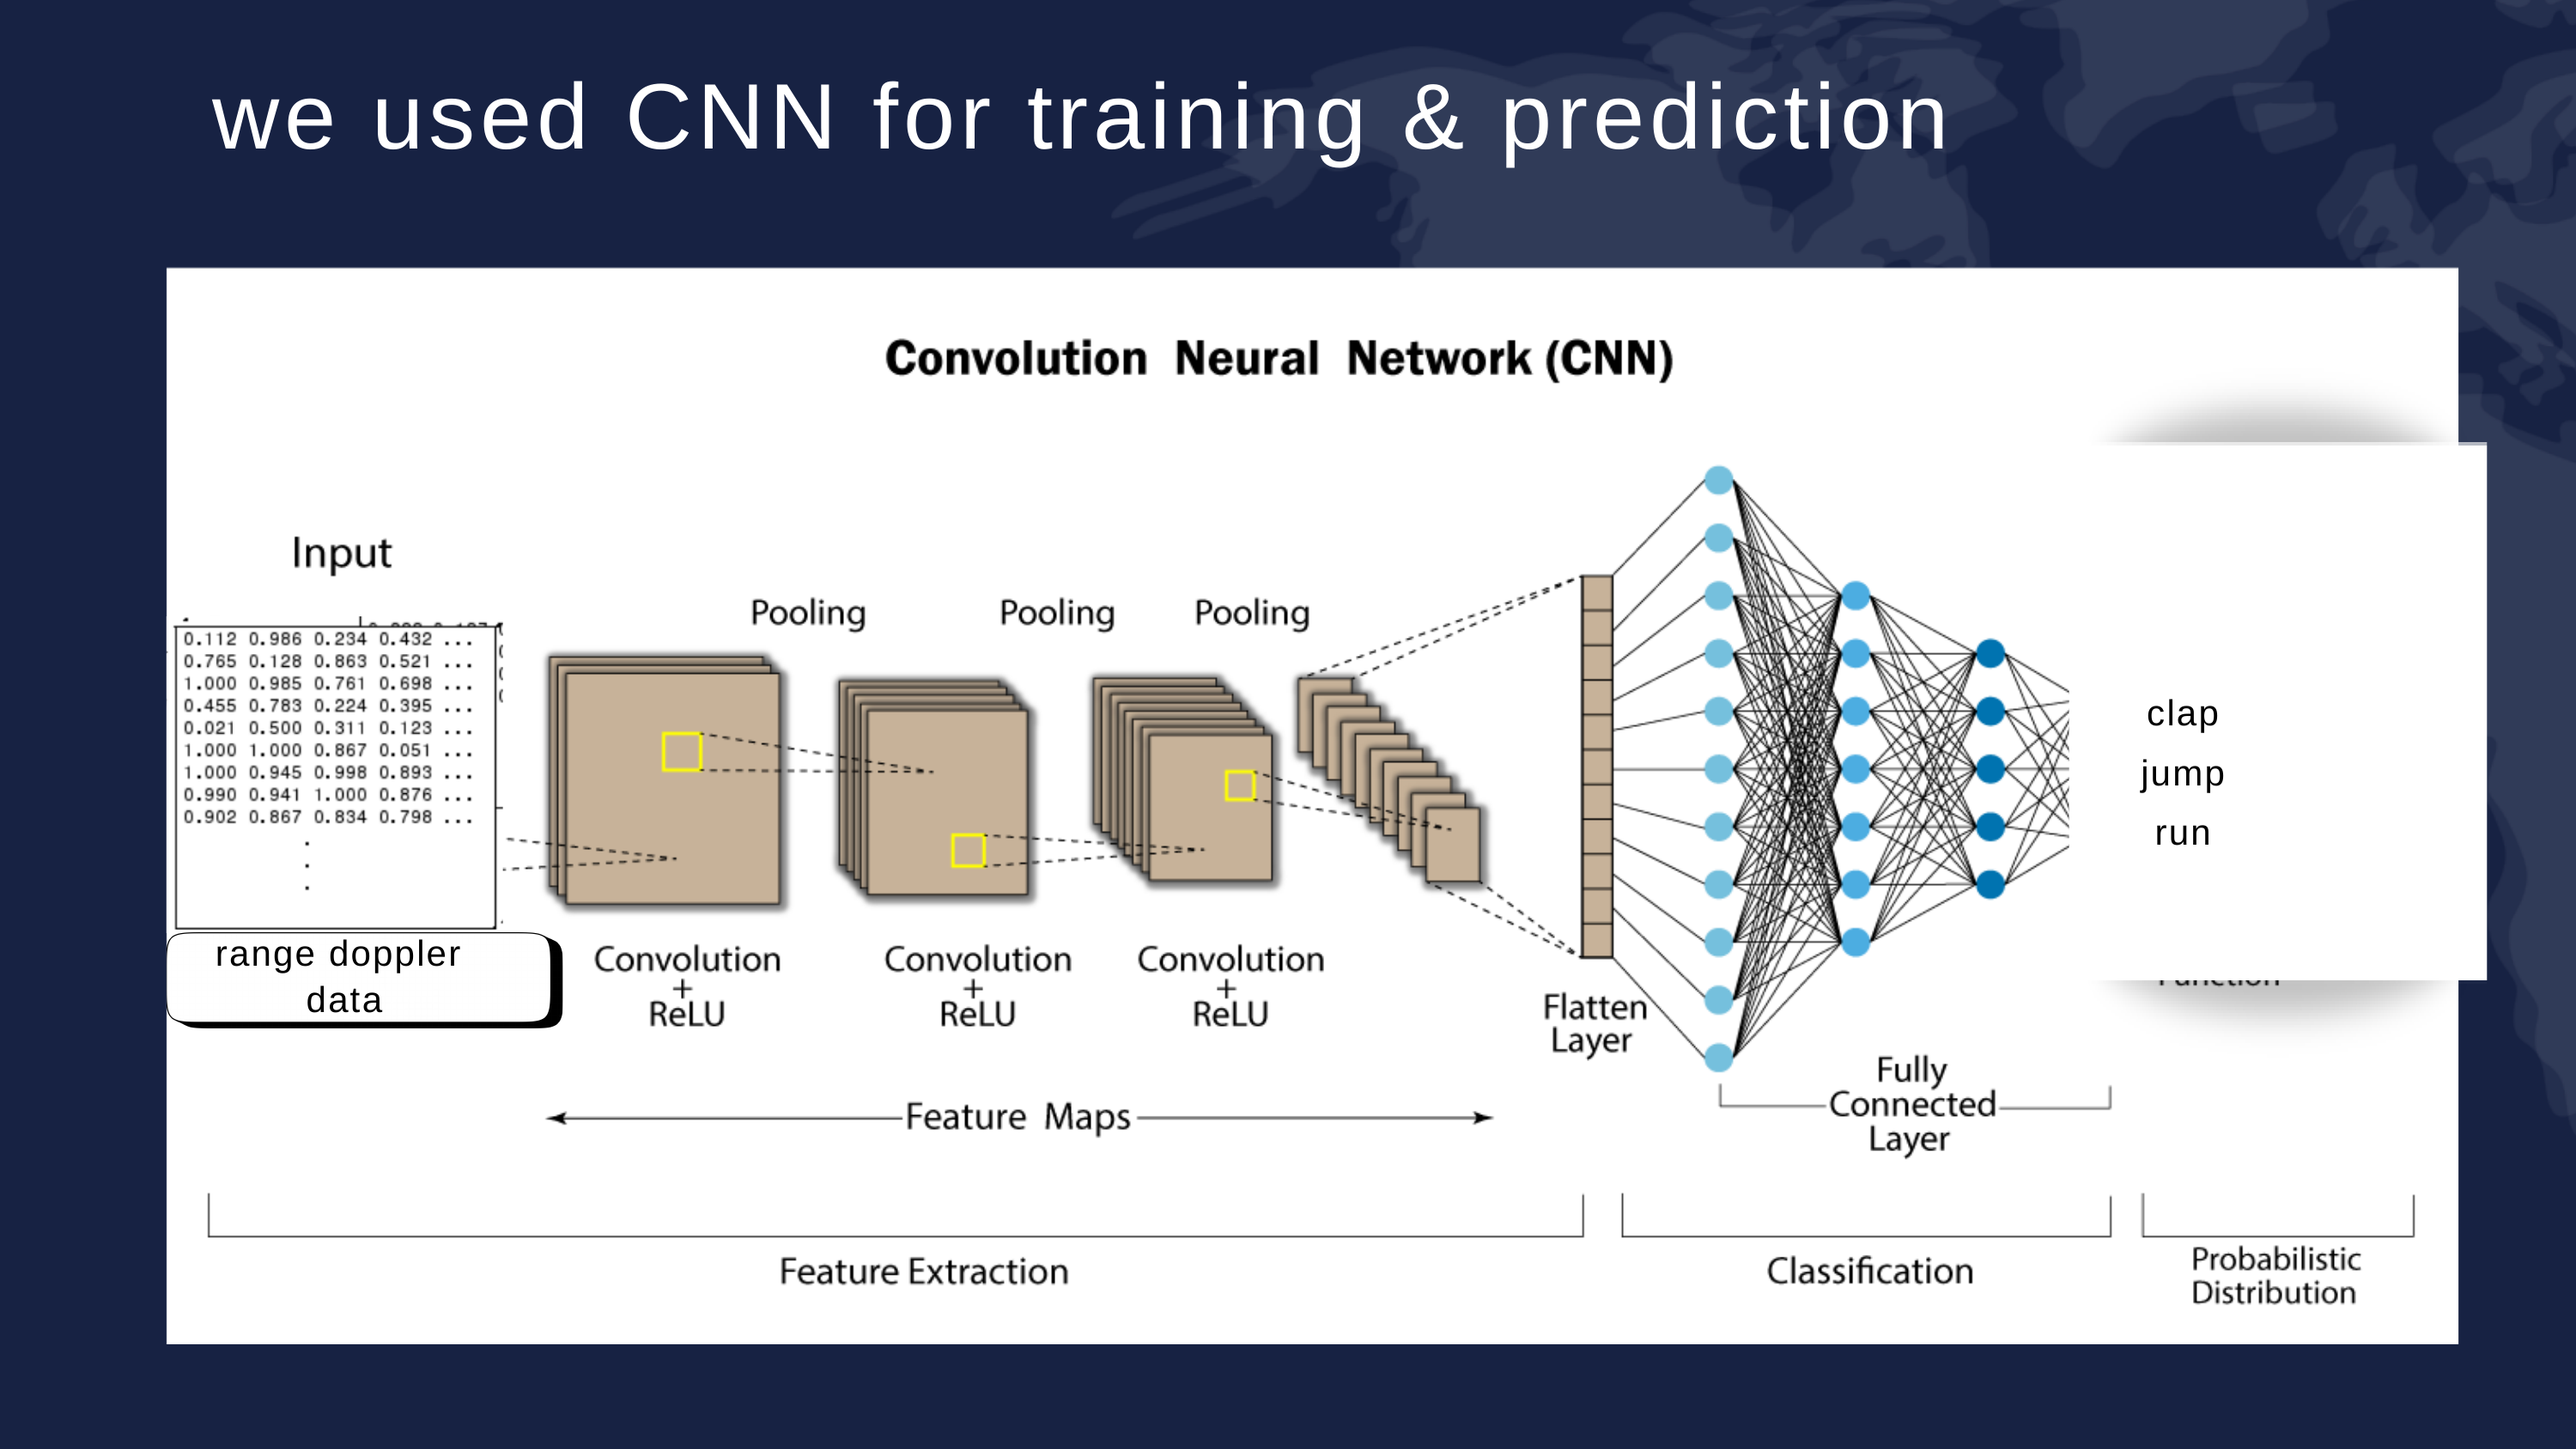

we used CNN for training & prediction

clap
jump
run
range doppler
 data